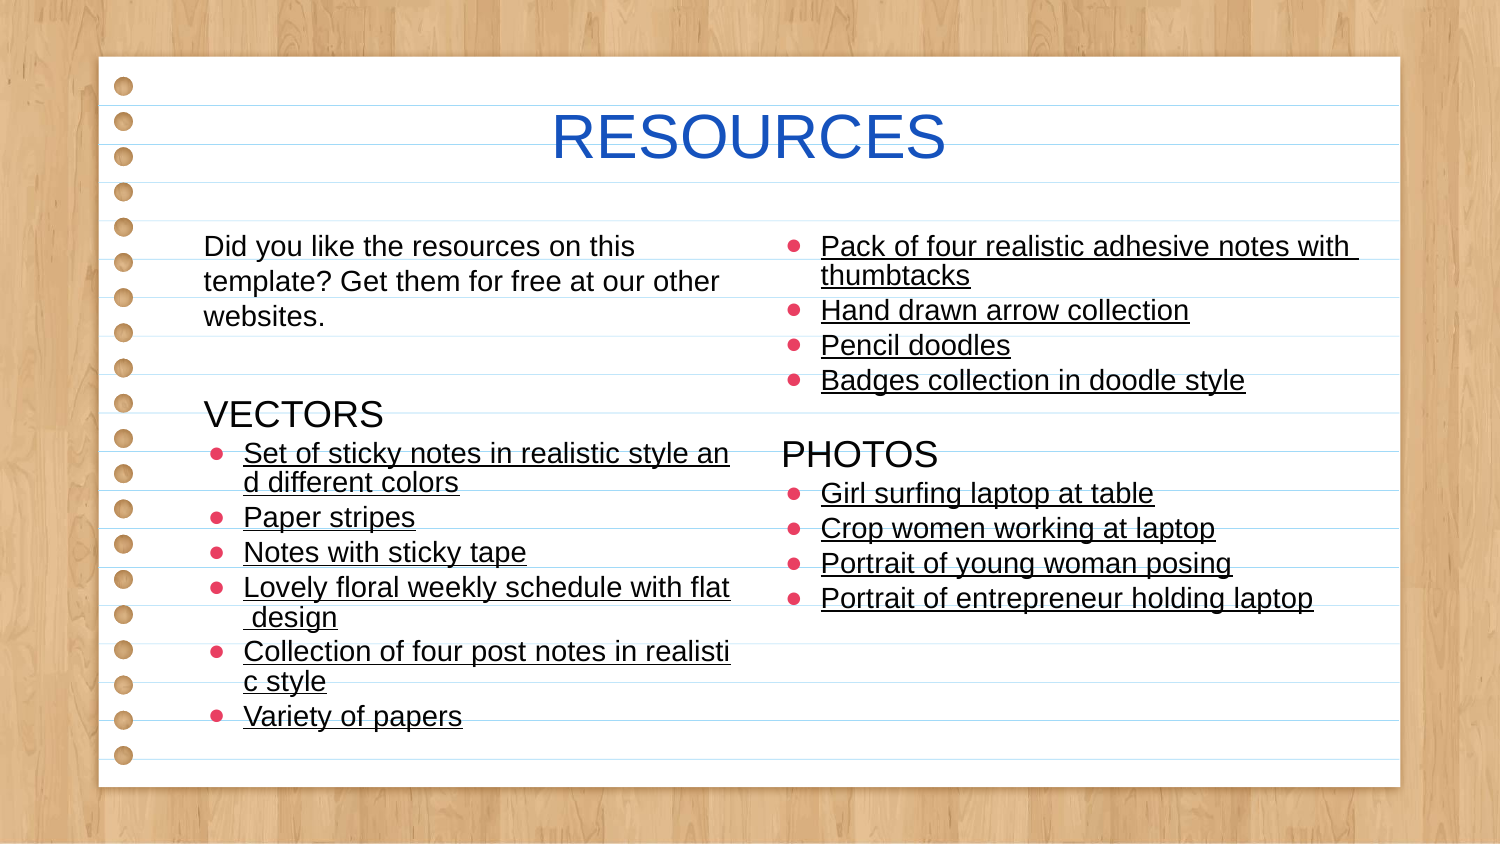

# RESOURCES
Did you like the resources on this template? Get them for free at our other websites.

VECTORS
Set of sticky notes in realistic style and different colors
Paper stripes
Notes with sticky tape
Lovely floral weekly schedule with flat design
Collection of four post notes in realistic style
Variety of papers
Pack of four realistic adhesive notes with thumbtacks
Hand drawn arrow collection
Pencil doodles
Badges collection in doodle style
PHOTOS
Girl surfing laptop at table
Crop women working at laptop
Portrait of young woman posing
Portrait of entrepreneur holding laptop